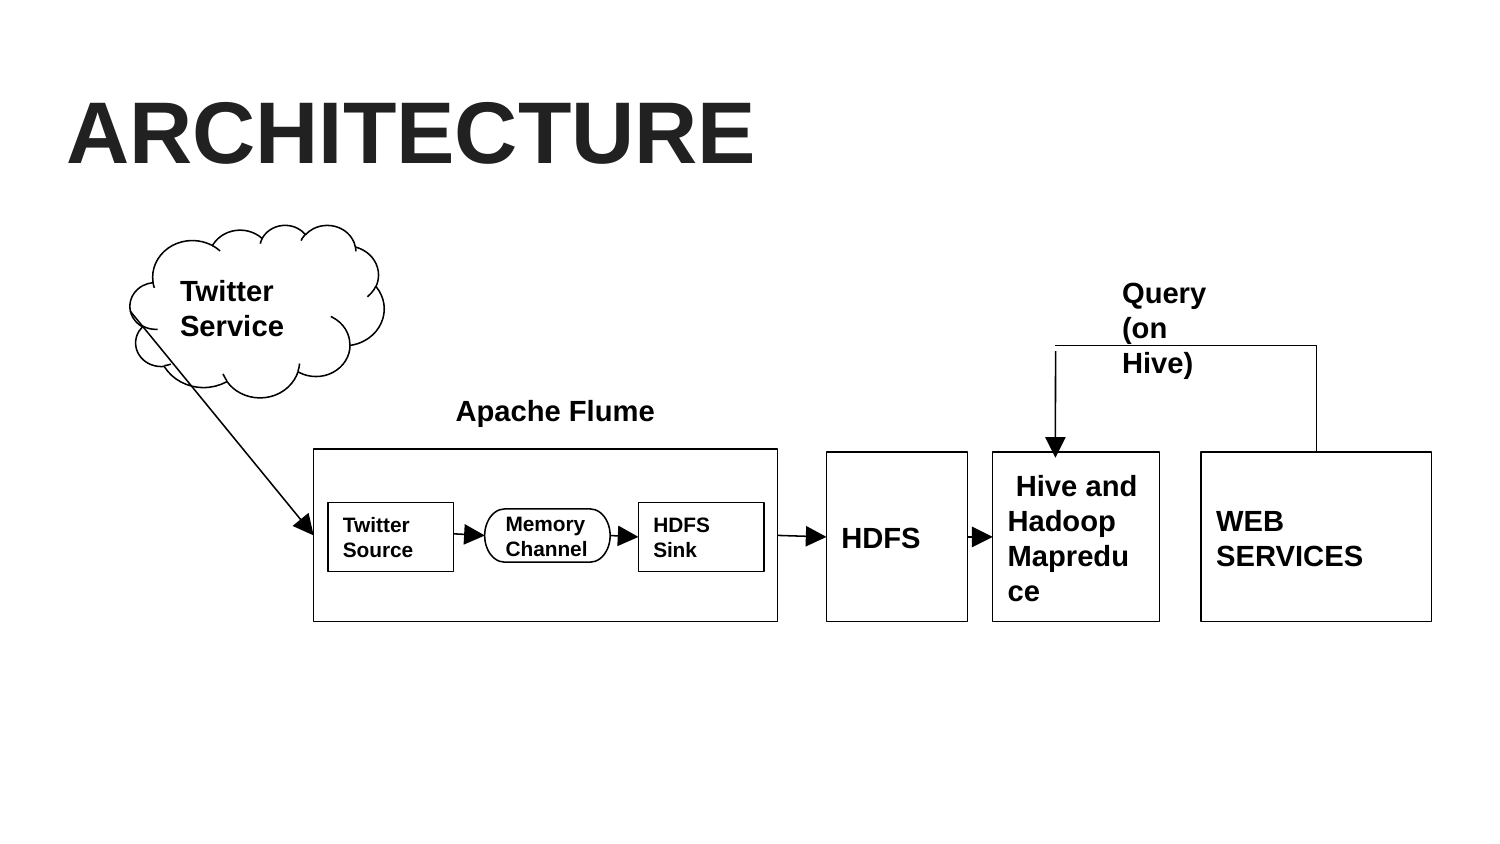

# ARCHITECTURE

Twitter Service
Query (on Hive)
Apache Flume

HDFS
 Hive and Hadoop Mapreduce
WEB SERVICES
Twitter Source
HDFS Sink
Memory Channel